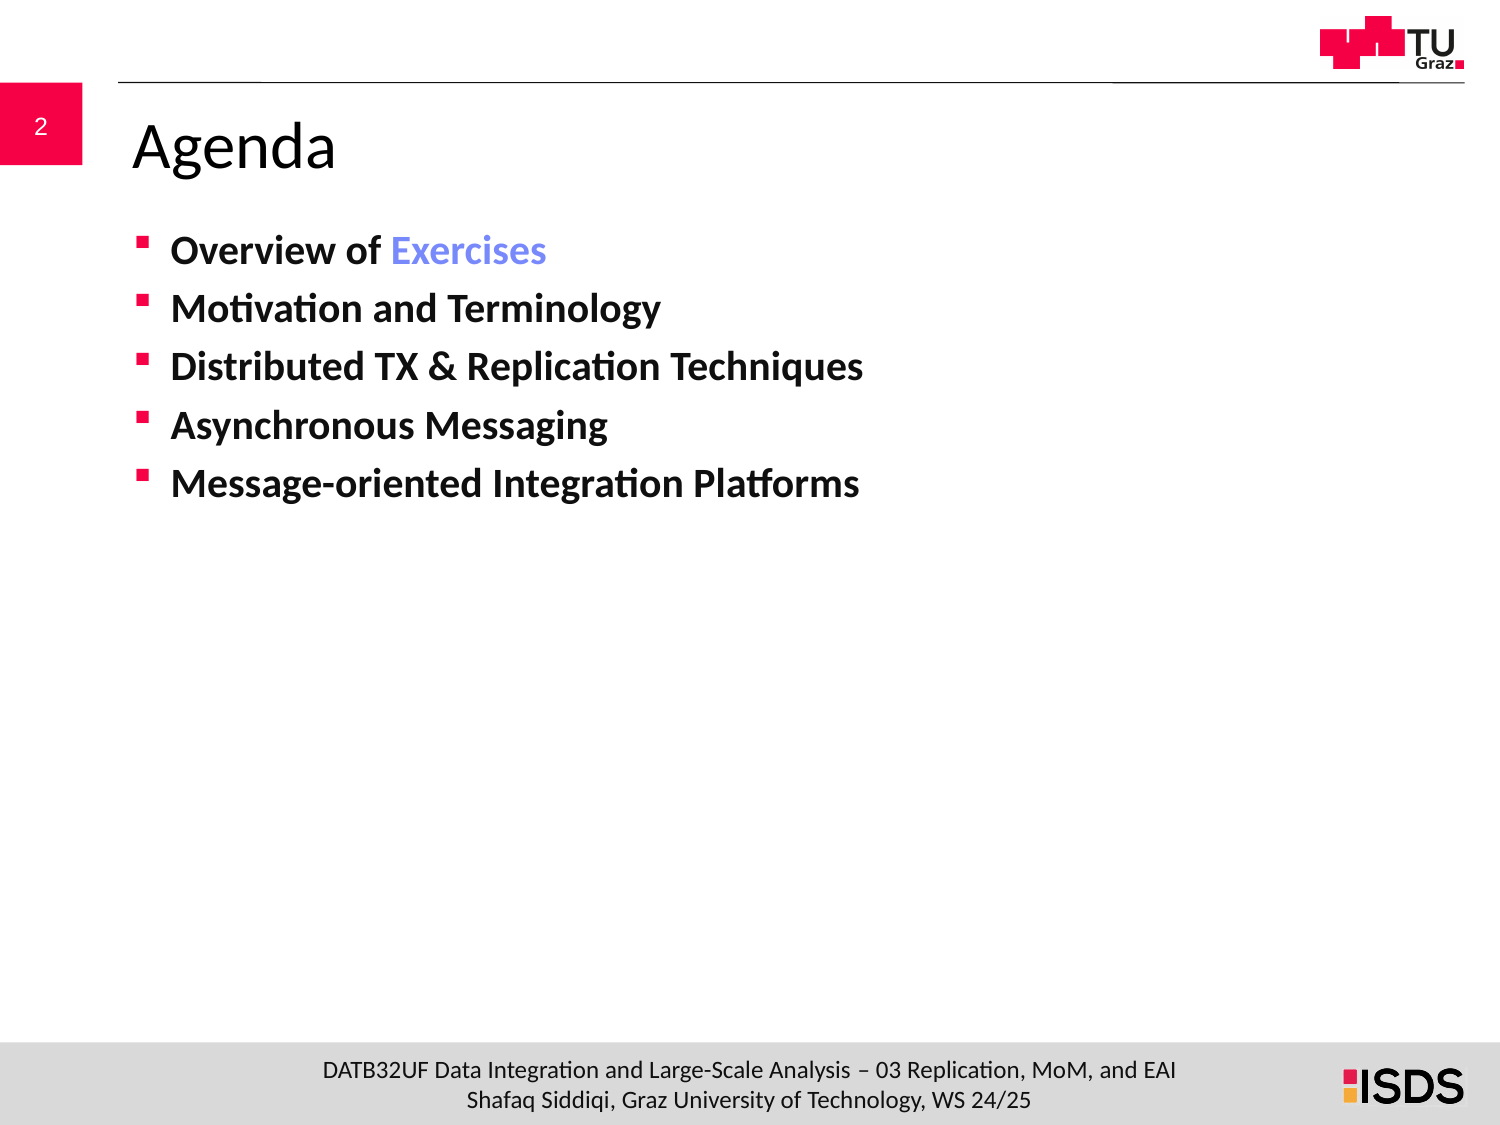

# Agenda
Overview of Exercises
Motivation and Terminology
Distributed TX & Replication Techniques
Asynchronous Messaging
Message-oriented Integration Platforms